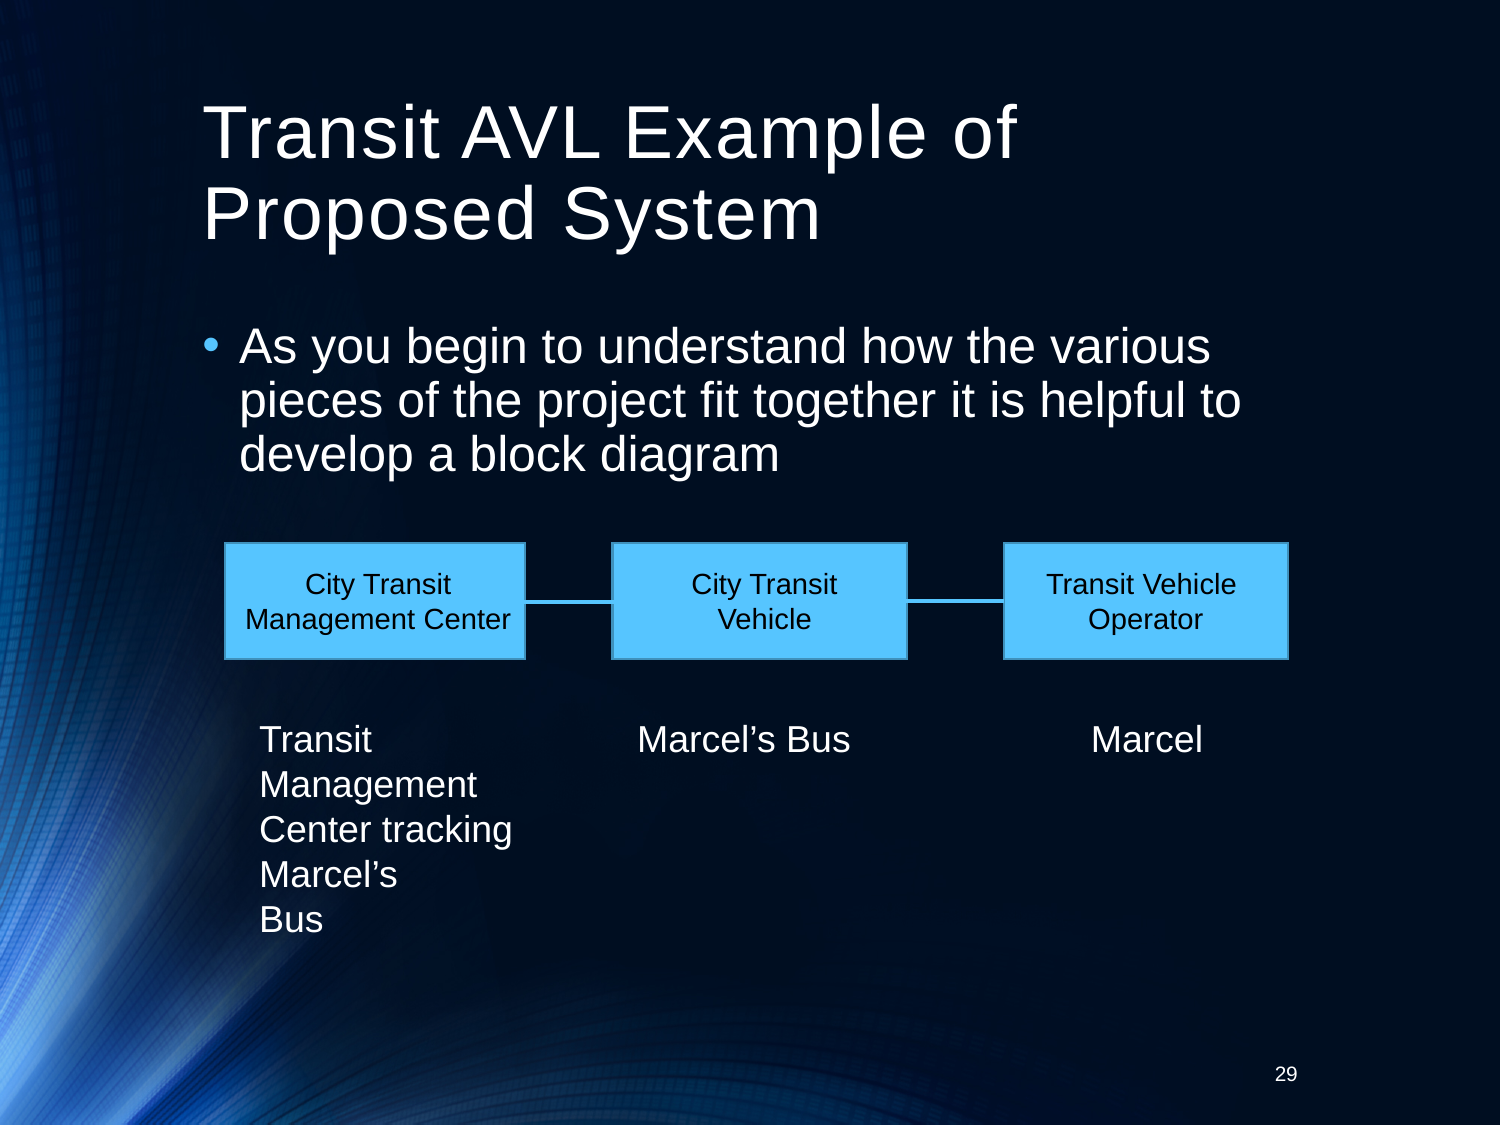

# Transit AVL Example of Proposed System
As you begin to understand how the various pieces of the project fit together it is helpful to develop a block diagram

City Transit
Management Center
City Transit
Vehicle
Transit Vehicle
Operator
Transit Management
Center tracking Marcel’s
Bus
Marcel’s Bus
Marcel
29